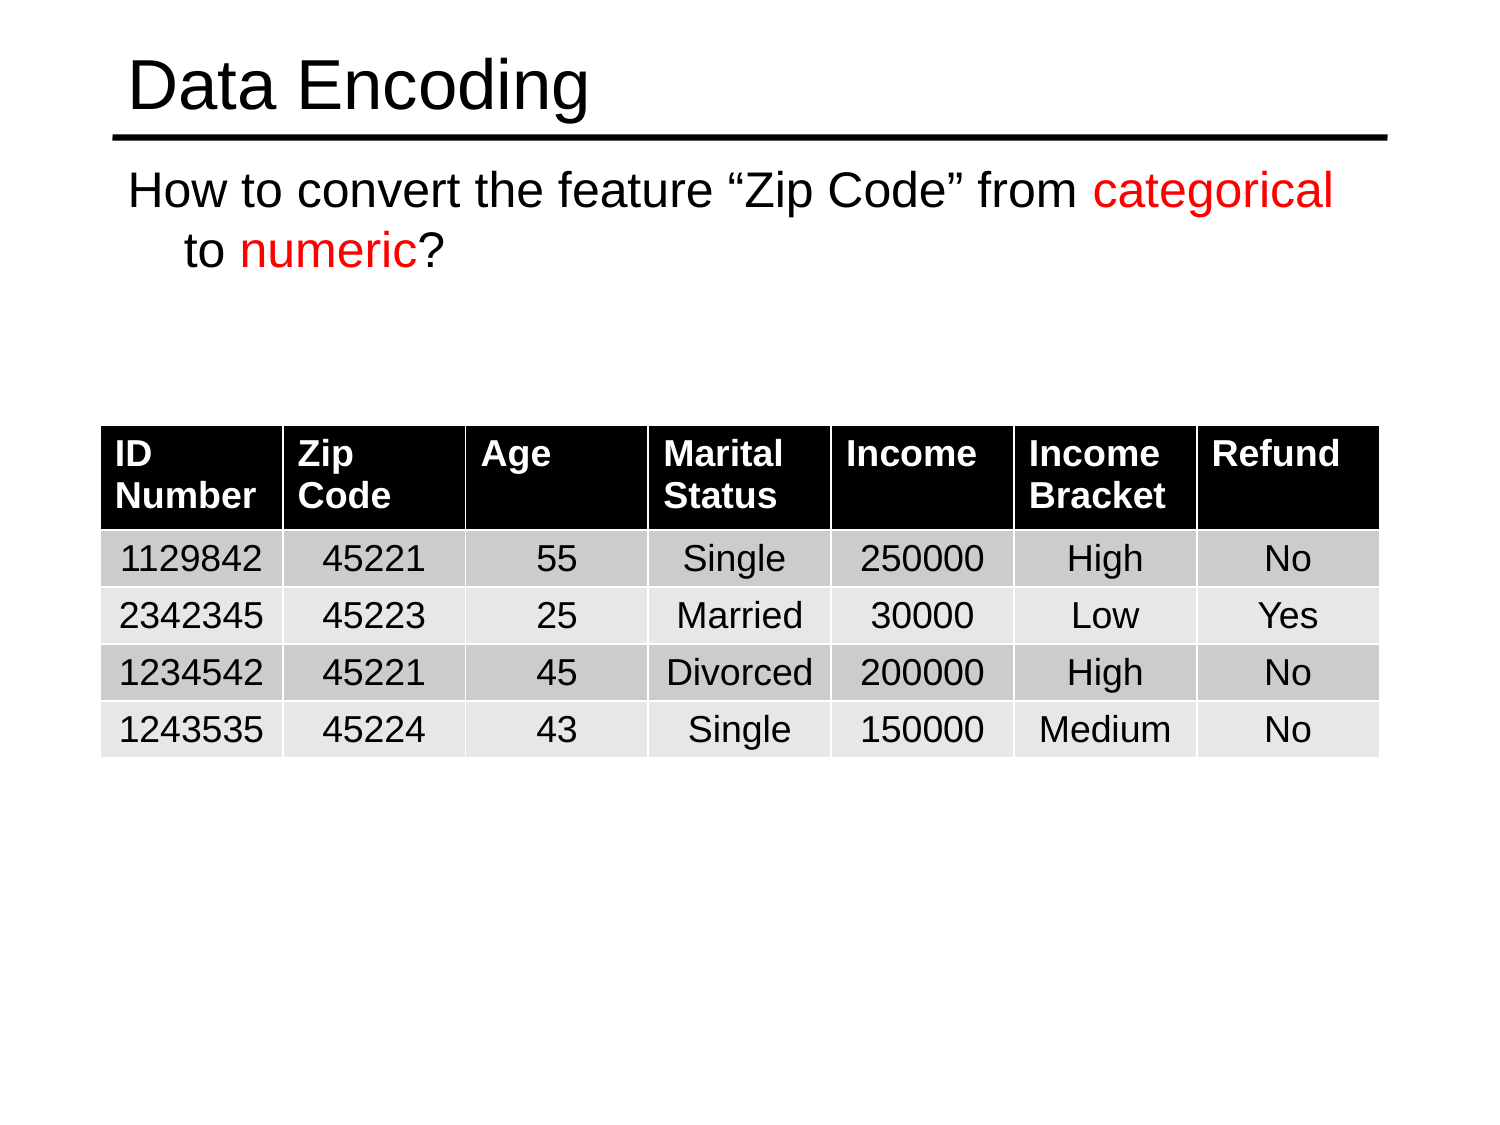

# Data Encoding
How to convert the feature “Zip Code” from categorical to numeric?

| ID Number | Zip Code | Age | Marital Status | Income | Income Bracket | Refund |
| --- | --- | --- | --- | --- | --- | --- |
| 1129842 | 45221 | 55 | Single | 250000 | High | No |
| 2342345 | 45223 | 25 | Married | 30000 | Low | Yes |
| 1234542 | 45221 | 45 | Divorced | 200000 | High | No |
| 1243535 | 45224 | 43 | Single | 150000 | Medium | No |